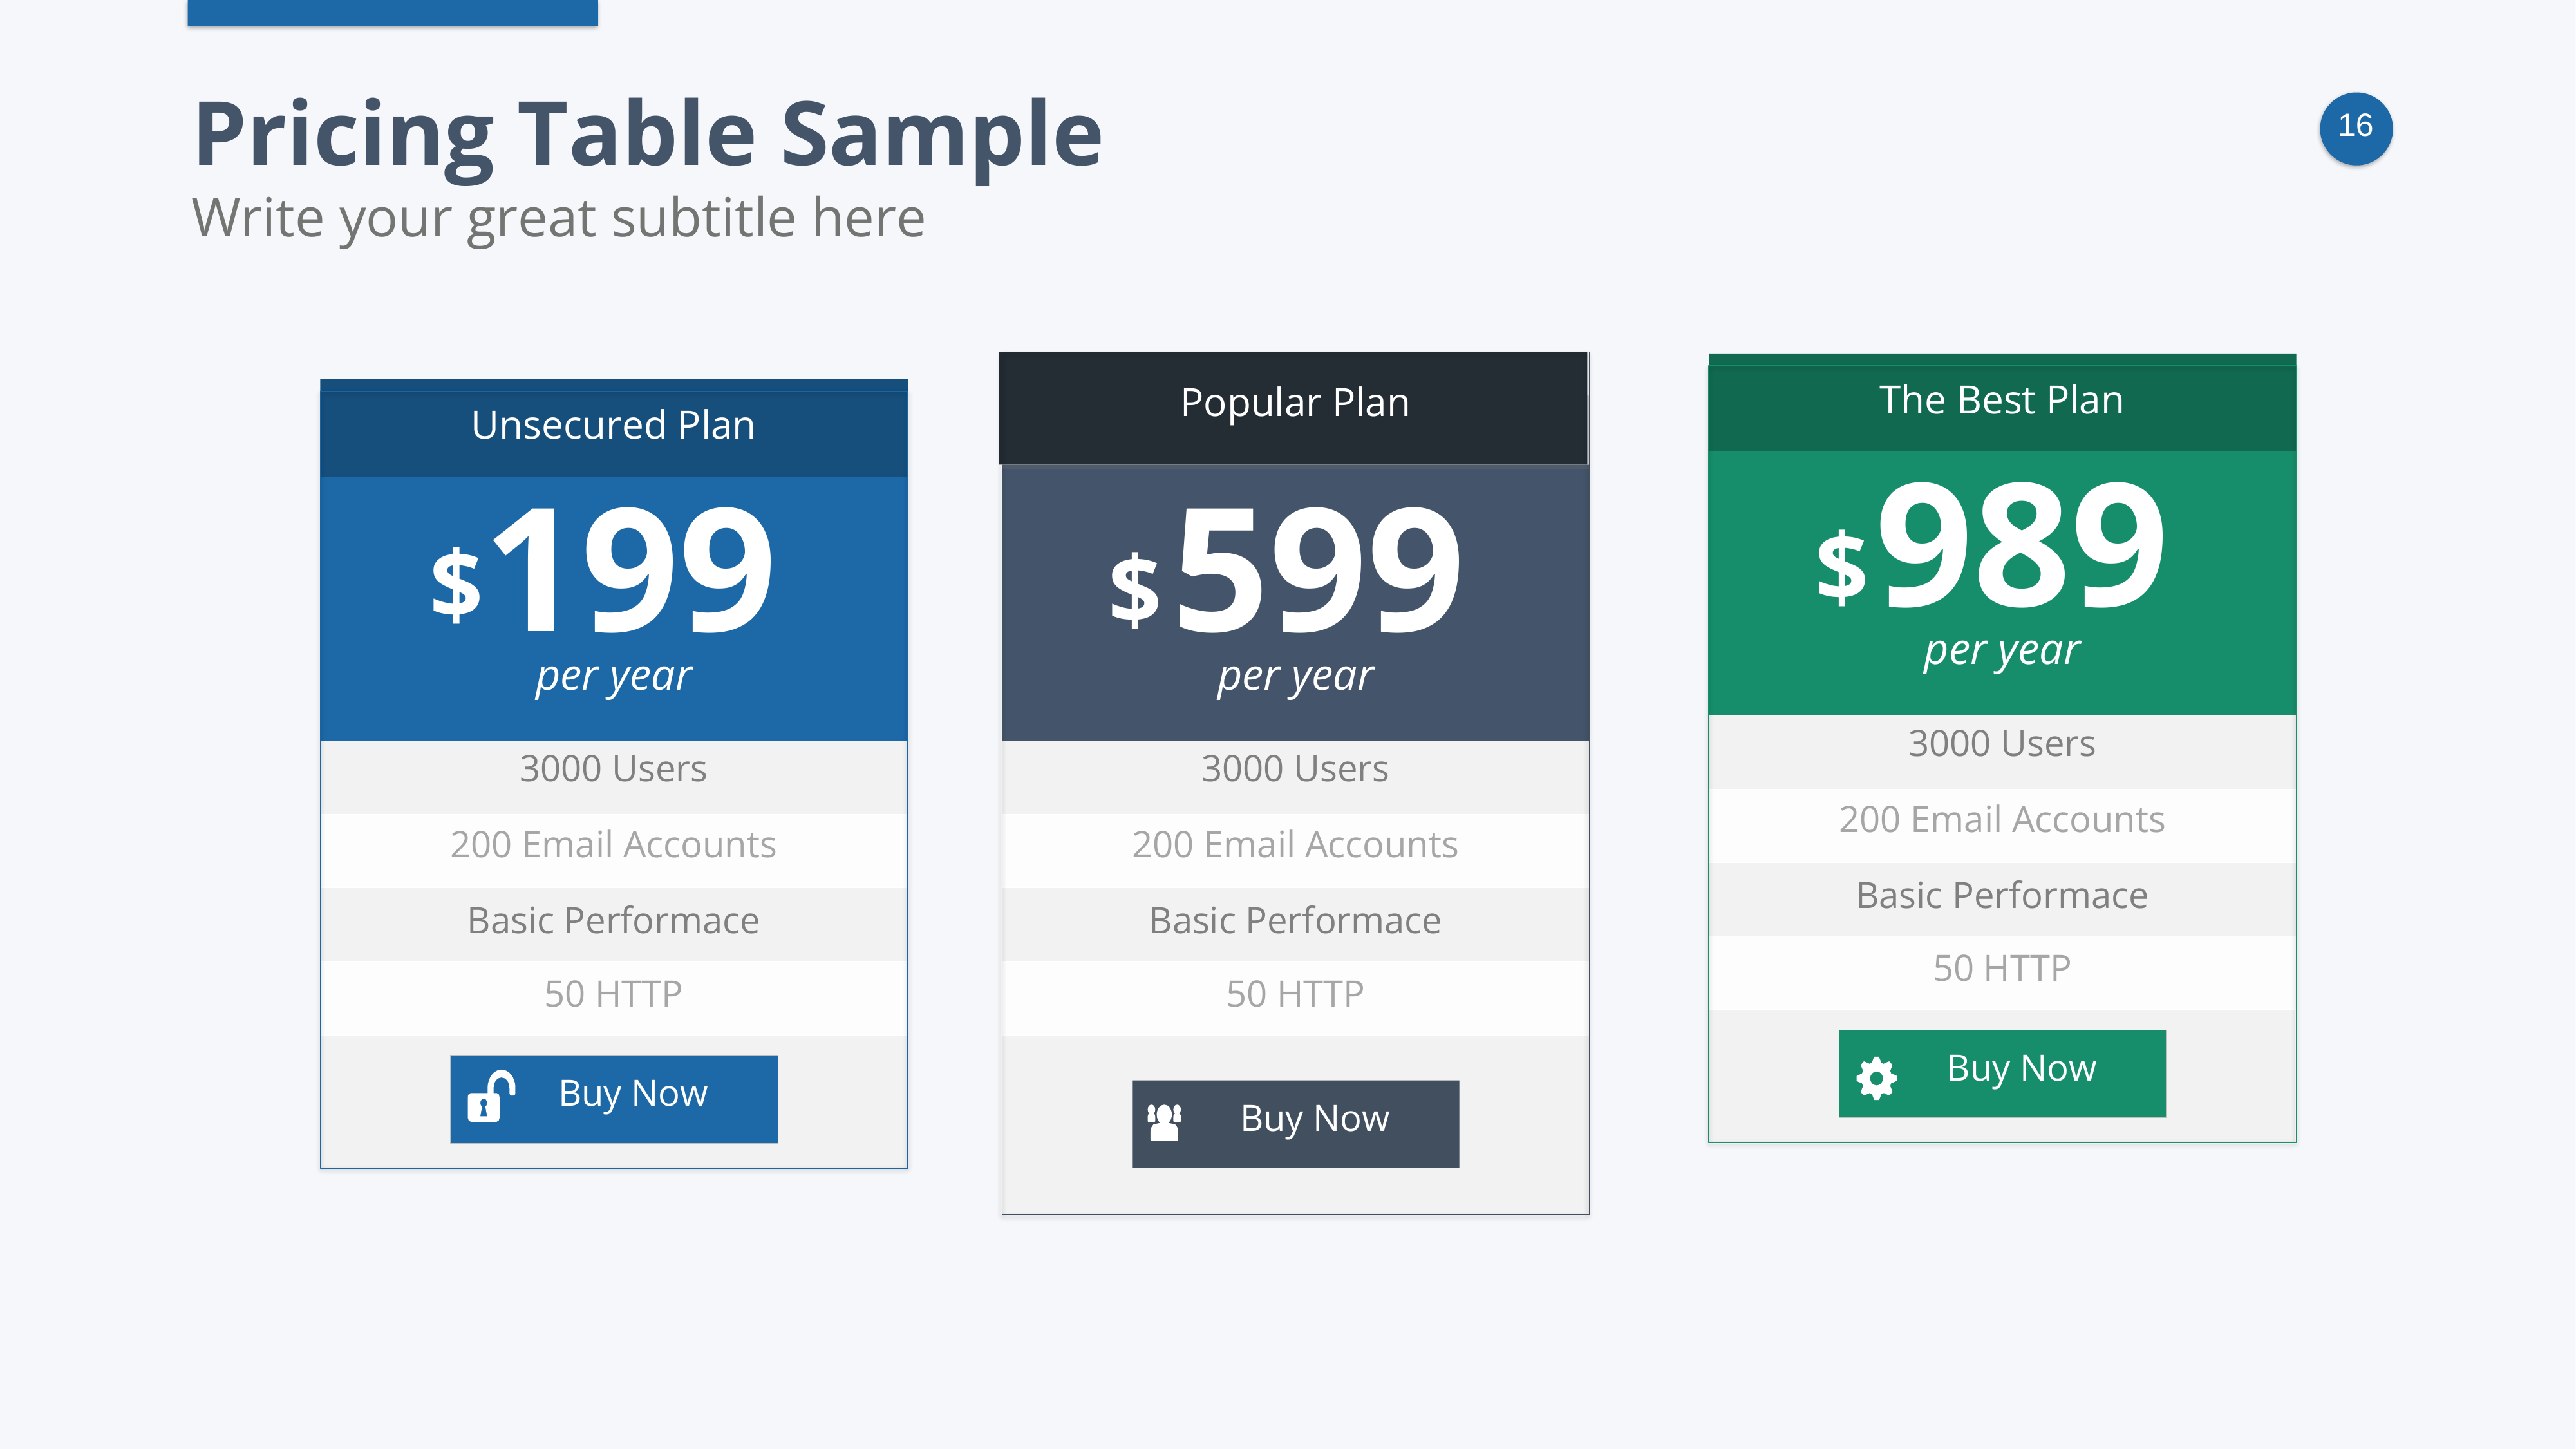

Pricing Table Sample
Write your great subtitle here

Popular Plan

599

$
per year
3000 Users

200 Email Accounts

Basic Performace

50 HTTP

Buy Now

The Best Plan

989

$
per year
3000 Users

200 Email Accounts

Basic Performace

50 HTTP

Buy Now

Unsecured Plan

199

$
per year
3000 Users

200 Email Accounts

Basic Performace

50 HTTP

Buy Now